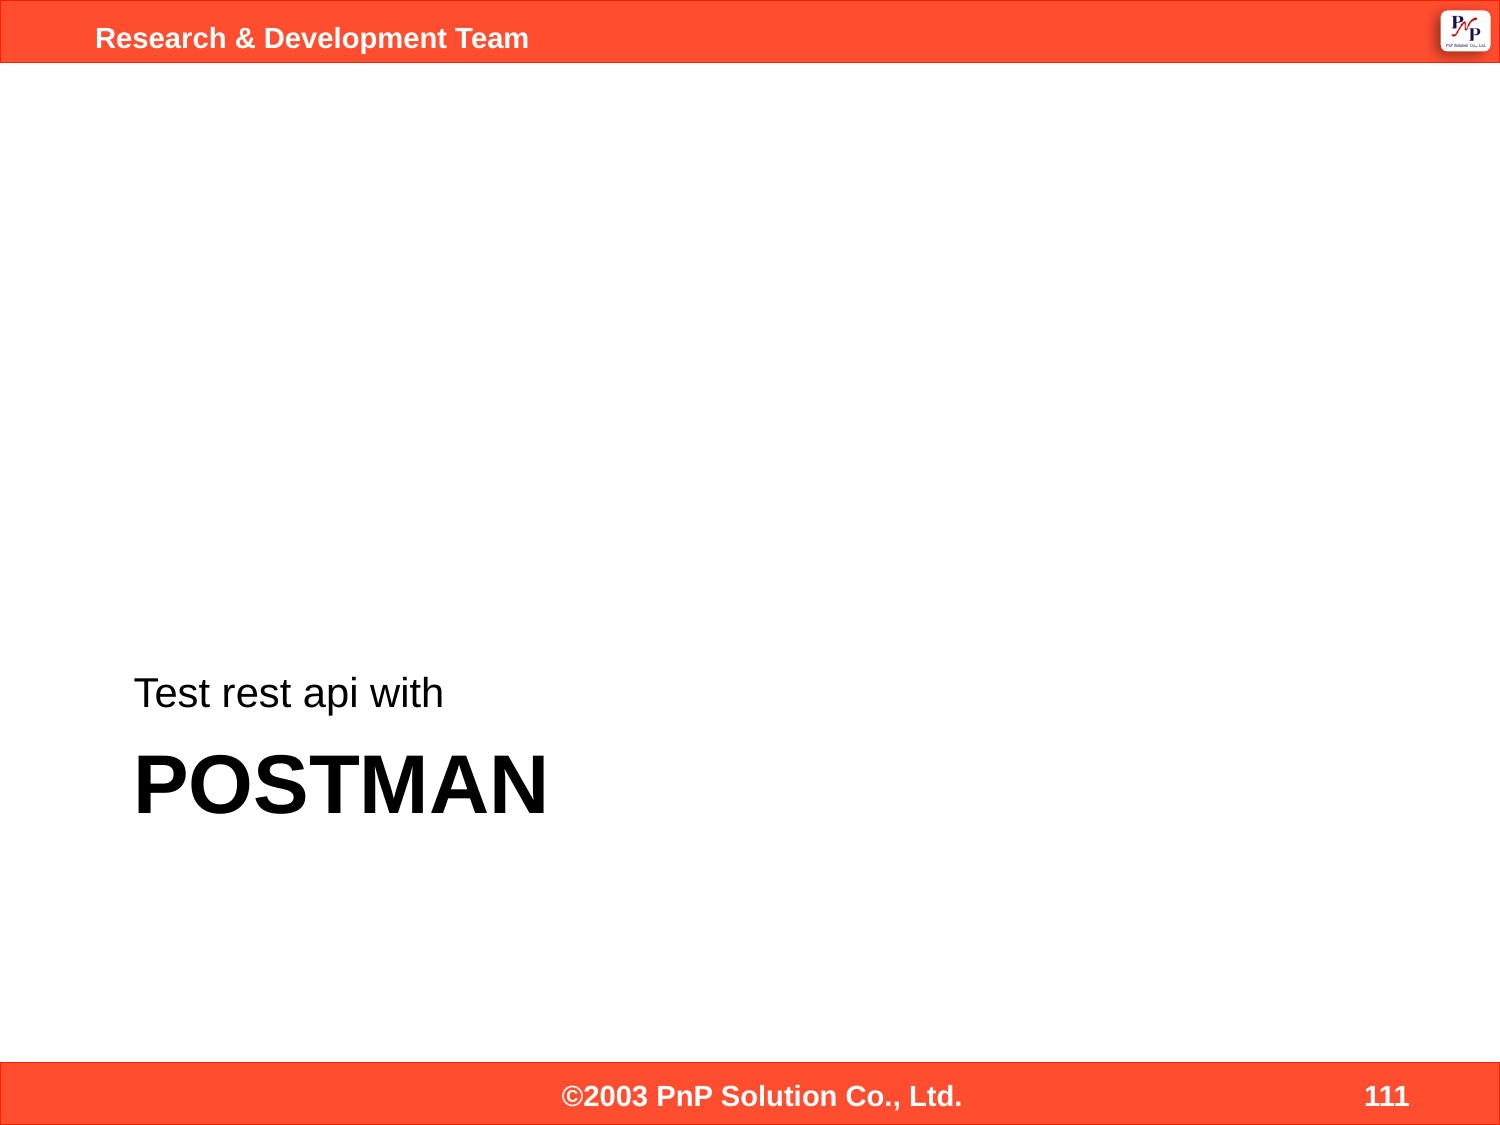

Test rest api with
# postman

©2003 PnP Solution Co., Ltd.
111